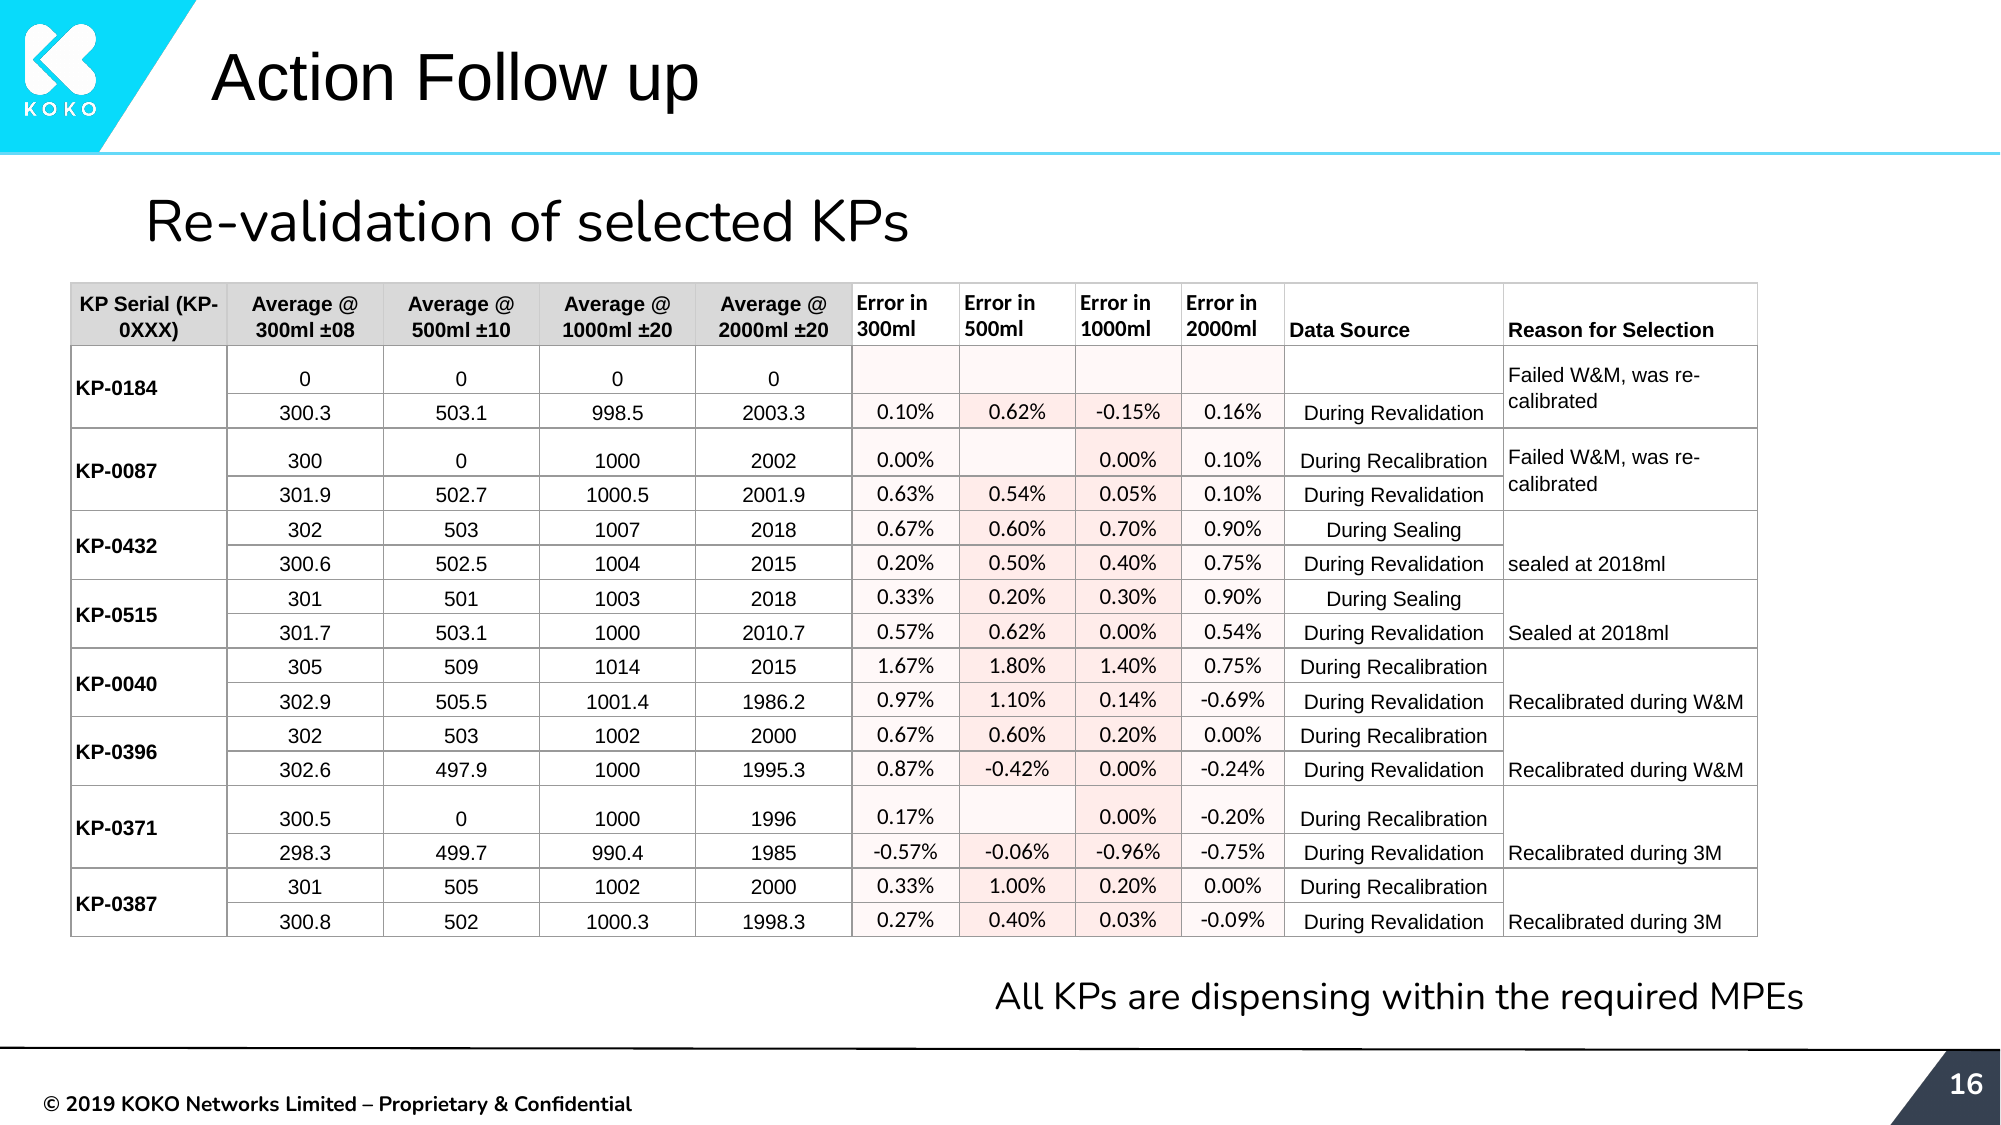

# Action Follow up
Re-validation of selected KPs
| KP Serial (KP-0XXX) | Average @ 300ml ±08 | Average @ 500ml ±10 | Average @ 1000ml ±20 | Average @ 2000ml ±20 | Error in 300ml | Error in 500ml | Error in 1000ml | Error in 2000ml | Data Source | Reason for Selection |
| --- | --- | --- | --- | --- | --- | --- | --- | --- | --- | --- |
| KP-0184 | 0 | 0 | 0 | 0 |  |  |  |  |  | Failed W&M, was re-calibrated |
|  | 300.3 | 503.1 | 998.5 | 2003.3 | 0.10% | 0.62% | -0.15% | 0.16% | During Revalidation |  |
| KP-0087 | 300 | 0 | 1000 | 2002 | 0.00% |  | 0.00% | 0.10% | During Recalibration | Failed W&M, was re-calibrated |
|  | 301.9 | 502.7 | 1000.5 | 2001.9 | 0.63% | 0.54% | 0.05% | 0.10% | During Revalidation |  |
| KP-0432 | 302 | 503 | 1007 | 2018 | 0.67% | 0.60% | 0.70% | 0.90% | During Sealing | sealed at 2018ml |
|  | 300.6 | 502.5 | 1004 | 2015 | 0.20% | 0.50% | 0.40% | 0.75% | During Revalidation |  |
| KP-0515 | 301 | 501 | 1003 | 2018 | 0.33% | 0.20% | 0.30% | 0.90% | During Sealing | Sealed at 2018ml |
|  | 301.7 | 503.1 | 1000 | 2010.7 | 0.57% | 0.62% | 0.00% | 0.54% | During Revalidation |  |
| KP-0040 | 305 | 509 | 1014 | 2015 | 1.67% | 1.80% | 1.40% | 0.75% | During Recalibration | Recalibrated during W&M |
|  | 302.9 | 505.5 | 1001.4 | 1986.2 | 0.97% | 1.10% | 0.14% | -0.69% | During Revalidation |  |
| KP-0396 | 302 | 503 | 1002 | 2000 | 0.67% | 0.60% | 0.20% | 0.00% | During Recalibration | Recalibrated during W&M |
|  | 302.6 | 497.9 | 1000 | 1995.3 | 0.87% | -0.42% | 0.00% | -0.24% | During Revalidation |  |
| KP-0371 | 300.5 | 0 | 1000 | 1996 | 0.17% |  | 0.00% | -0.20% | During Recalibration | Recalibrated during 3M |
|  | 298.3 | 499.7 | 990.4 | 1985 | -0.57% | -0.06% | -0.96% | -0.75% | During Revalidation |  |
| KP-0387 | 301 | 505 | 1002 | 2000 | 0.33% | 1.00% | 0.20% | 0.00% | During Recalibration | Recalibrated during 3M |
|  | 300.8 | 502 | 1000.3 | 1998.3 | 0.27% | 0.40% | 0.03% | -0.09% | During Revalidation |  |
All KPs are dispensing within the required MPEs
16